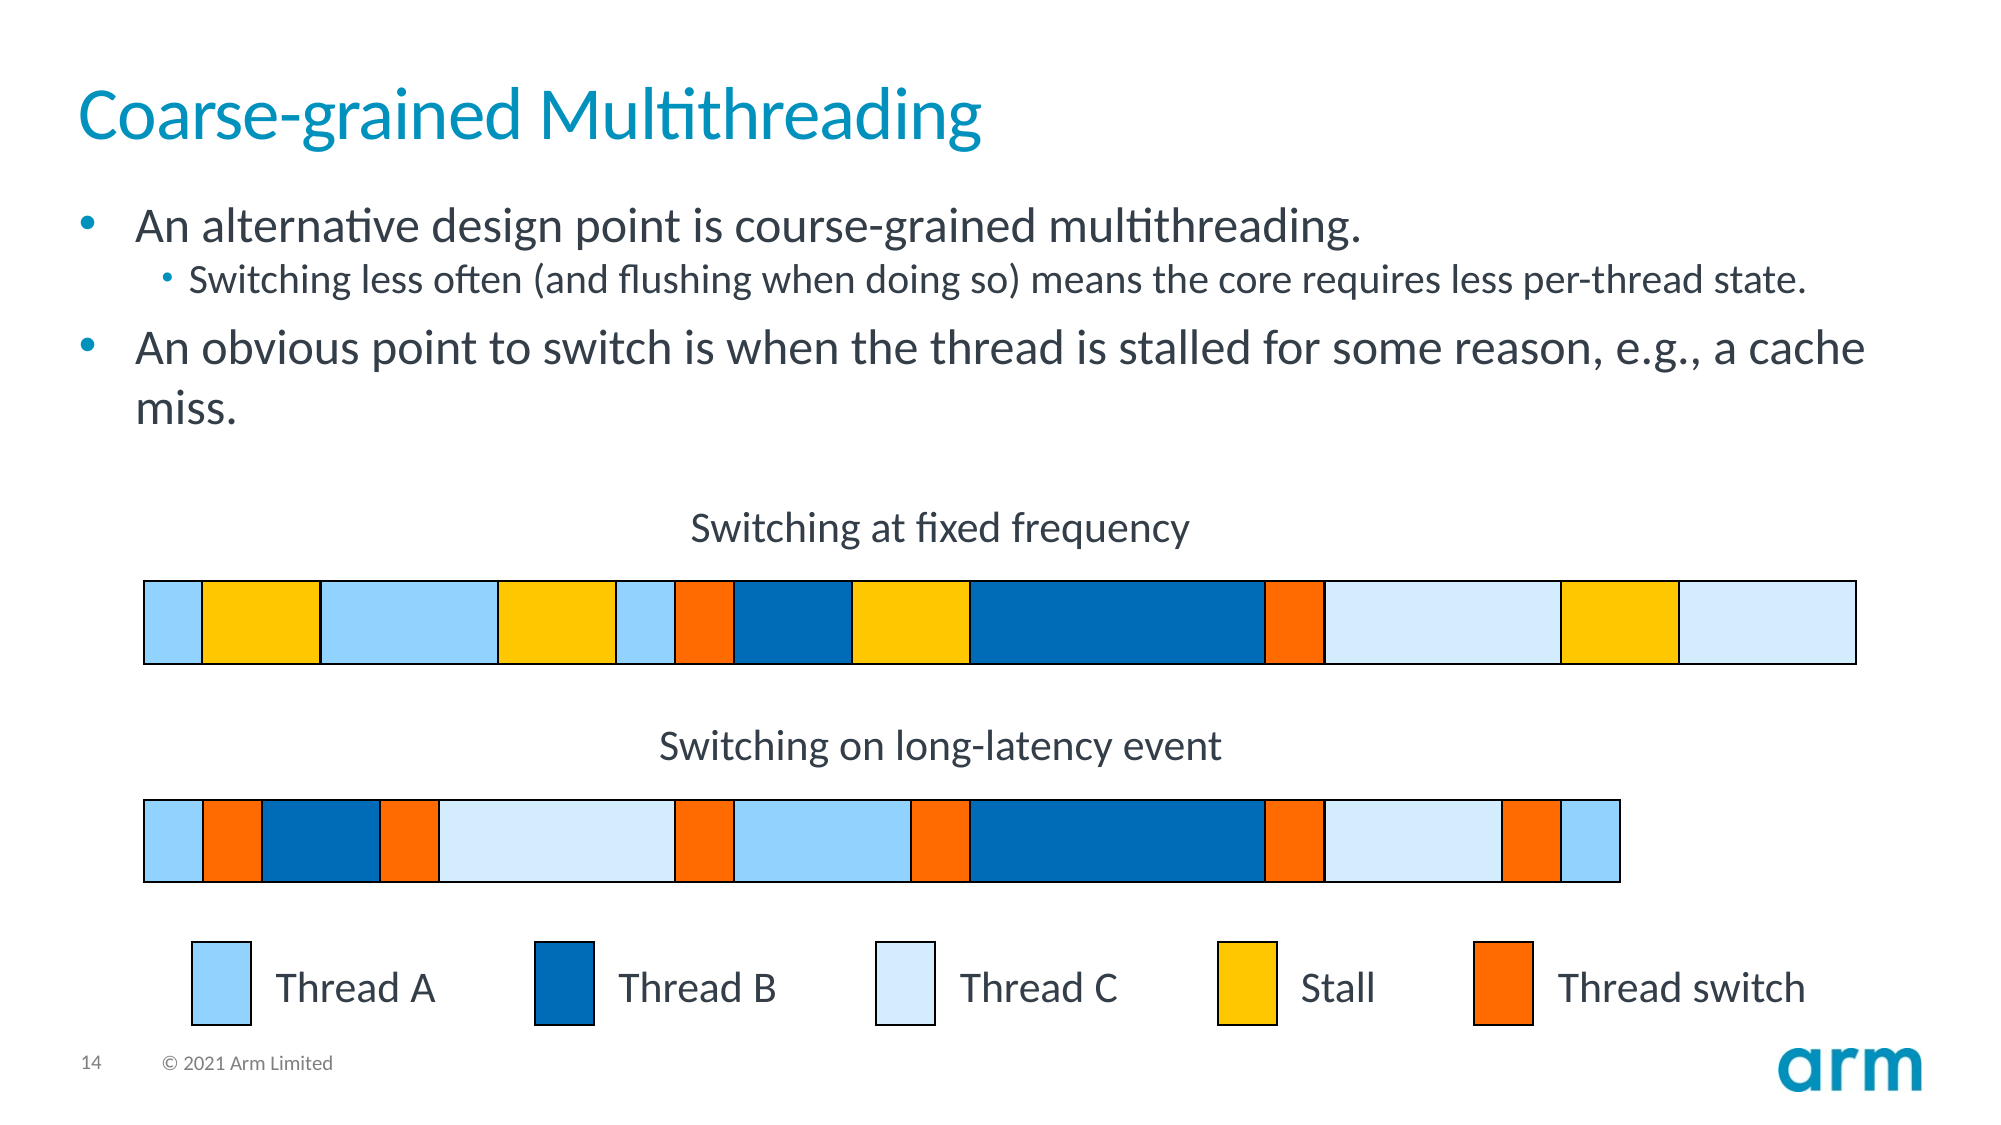

# Coarse-grained Multithreading
An alternative design point is course-grained multithreading.
Switching less often (and flushing when doing so) means the core requires less per-thread state.
An obvious point to switch is when the thread is stalled for some reason, e.g., a cache miss.
Switching at fixed frequency

Switching on long-latency event

Stall

Thread switch

Thread C

Thread A

Thread B